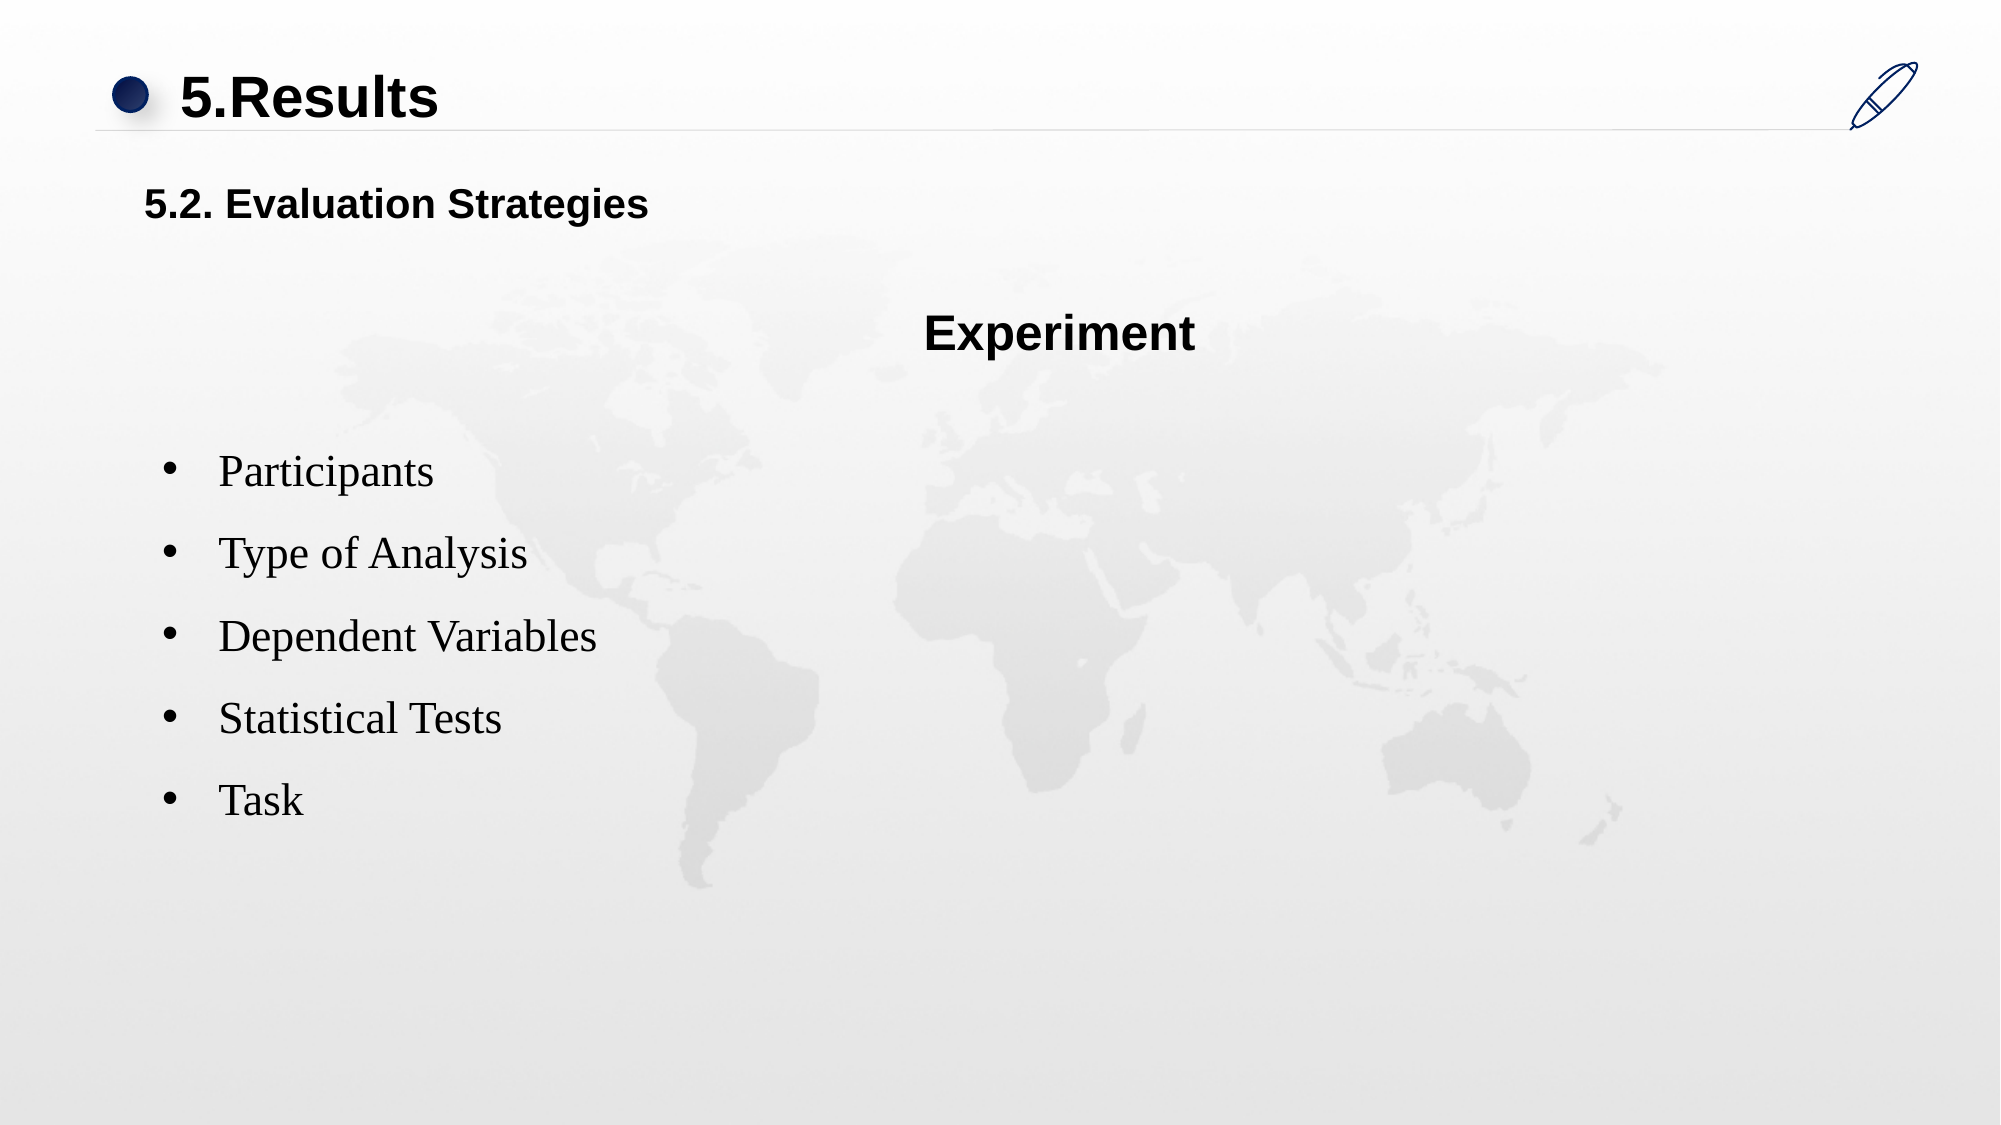

5.Results

5.2. Evaluation Strategies
Experiment
Participants
Type of Analysis
Dependent Variables
Statistical Tests
Task